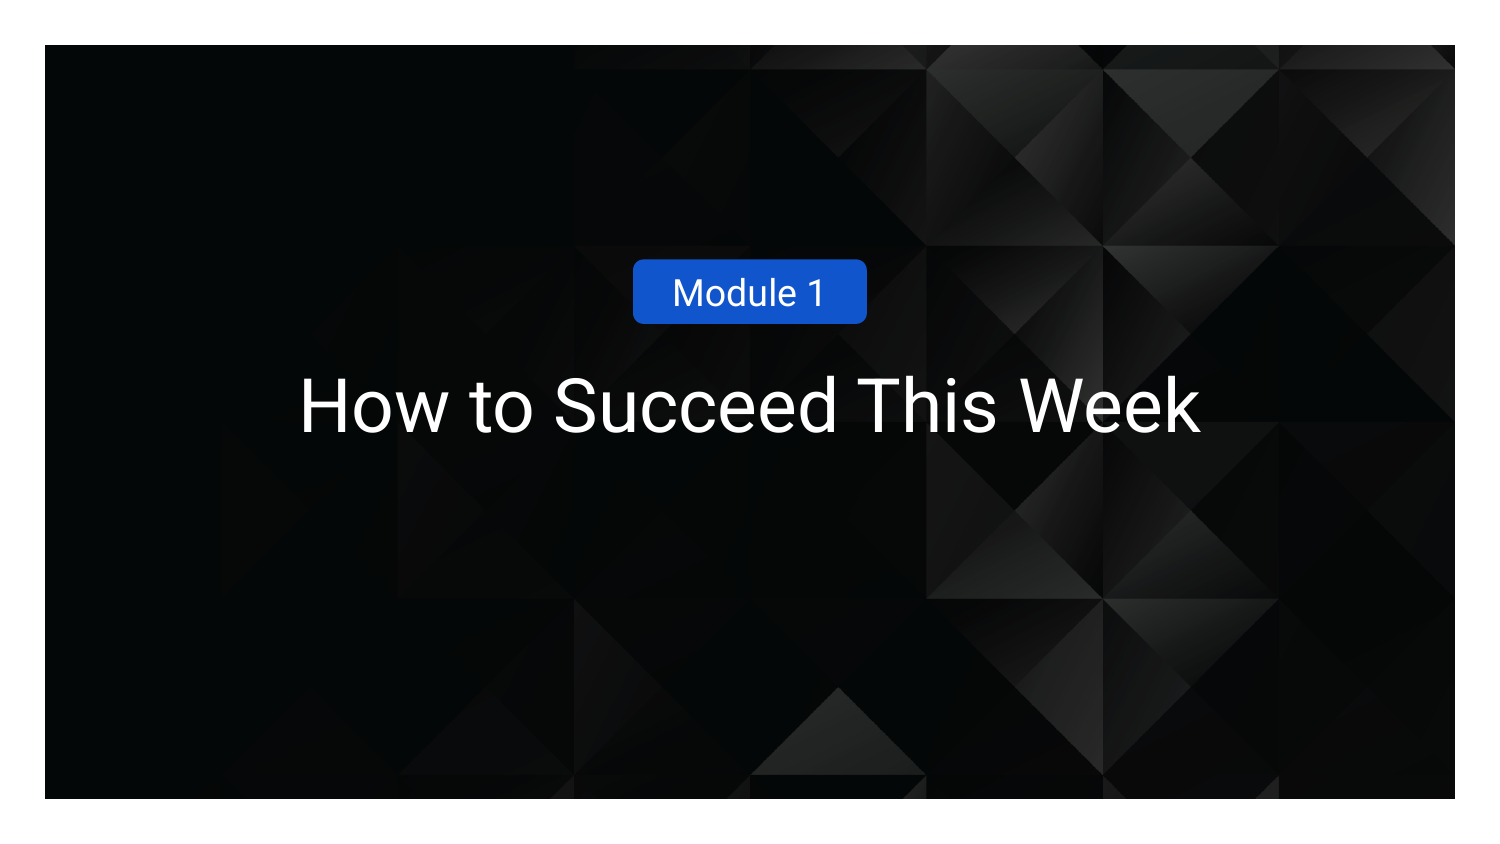

Module 1
# How to Succeed This Week